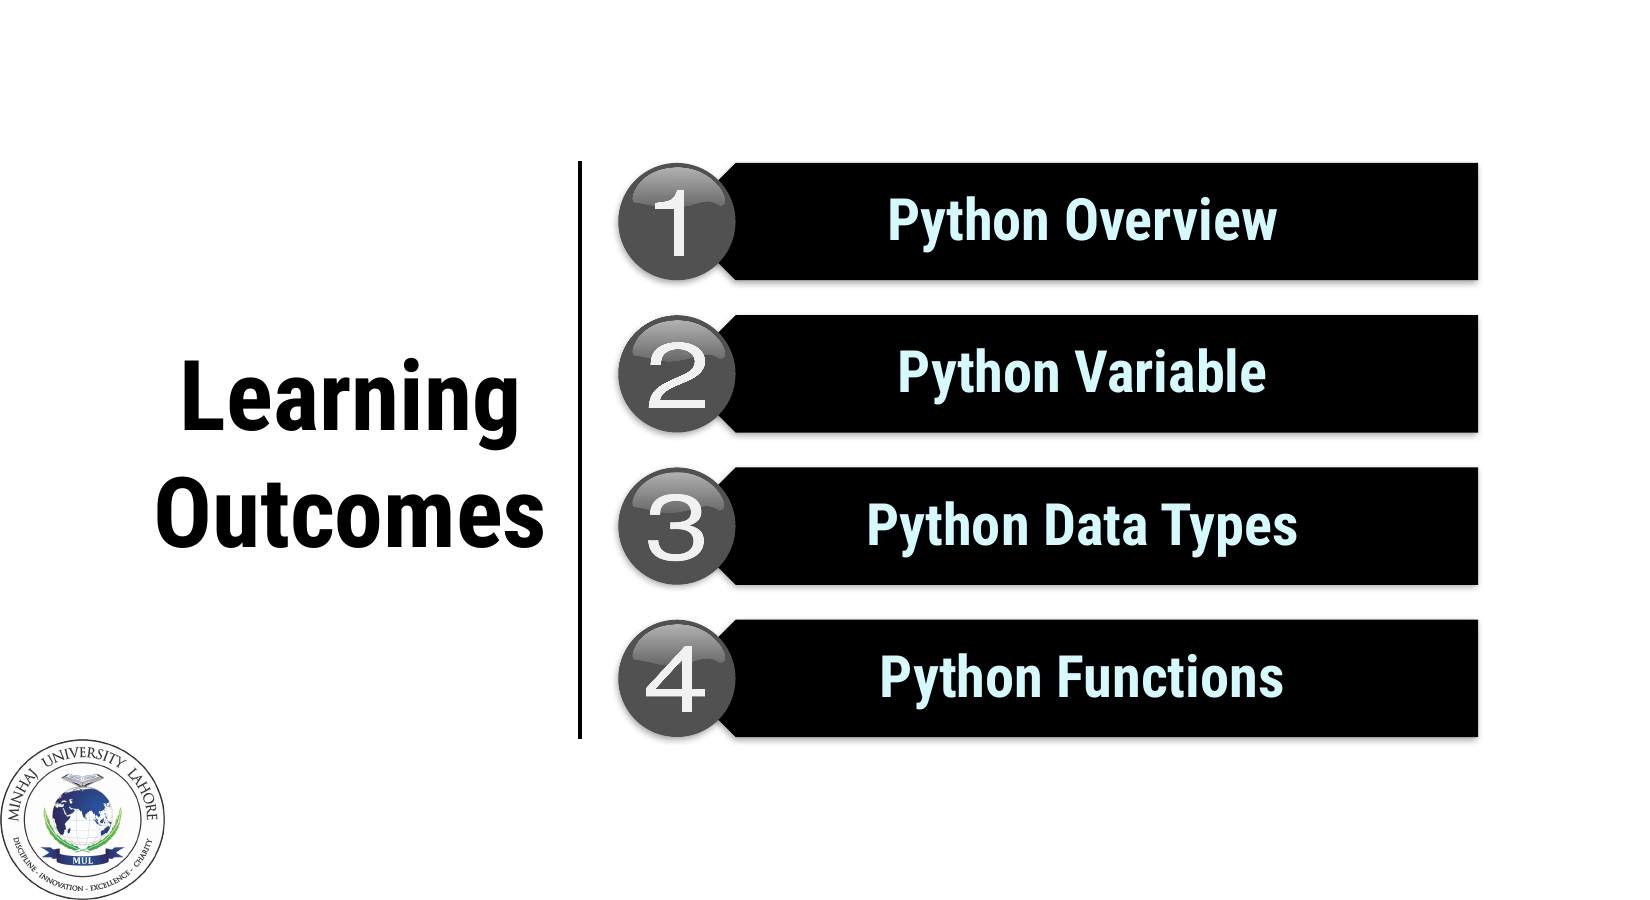

# Learning Outcomes
Python Overview
Python Variable
Python Data Types
Python Functions